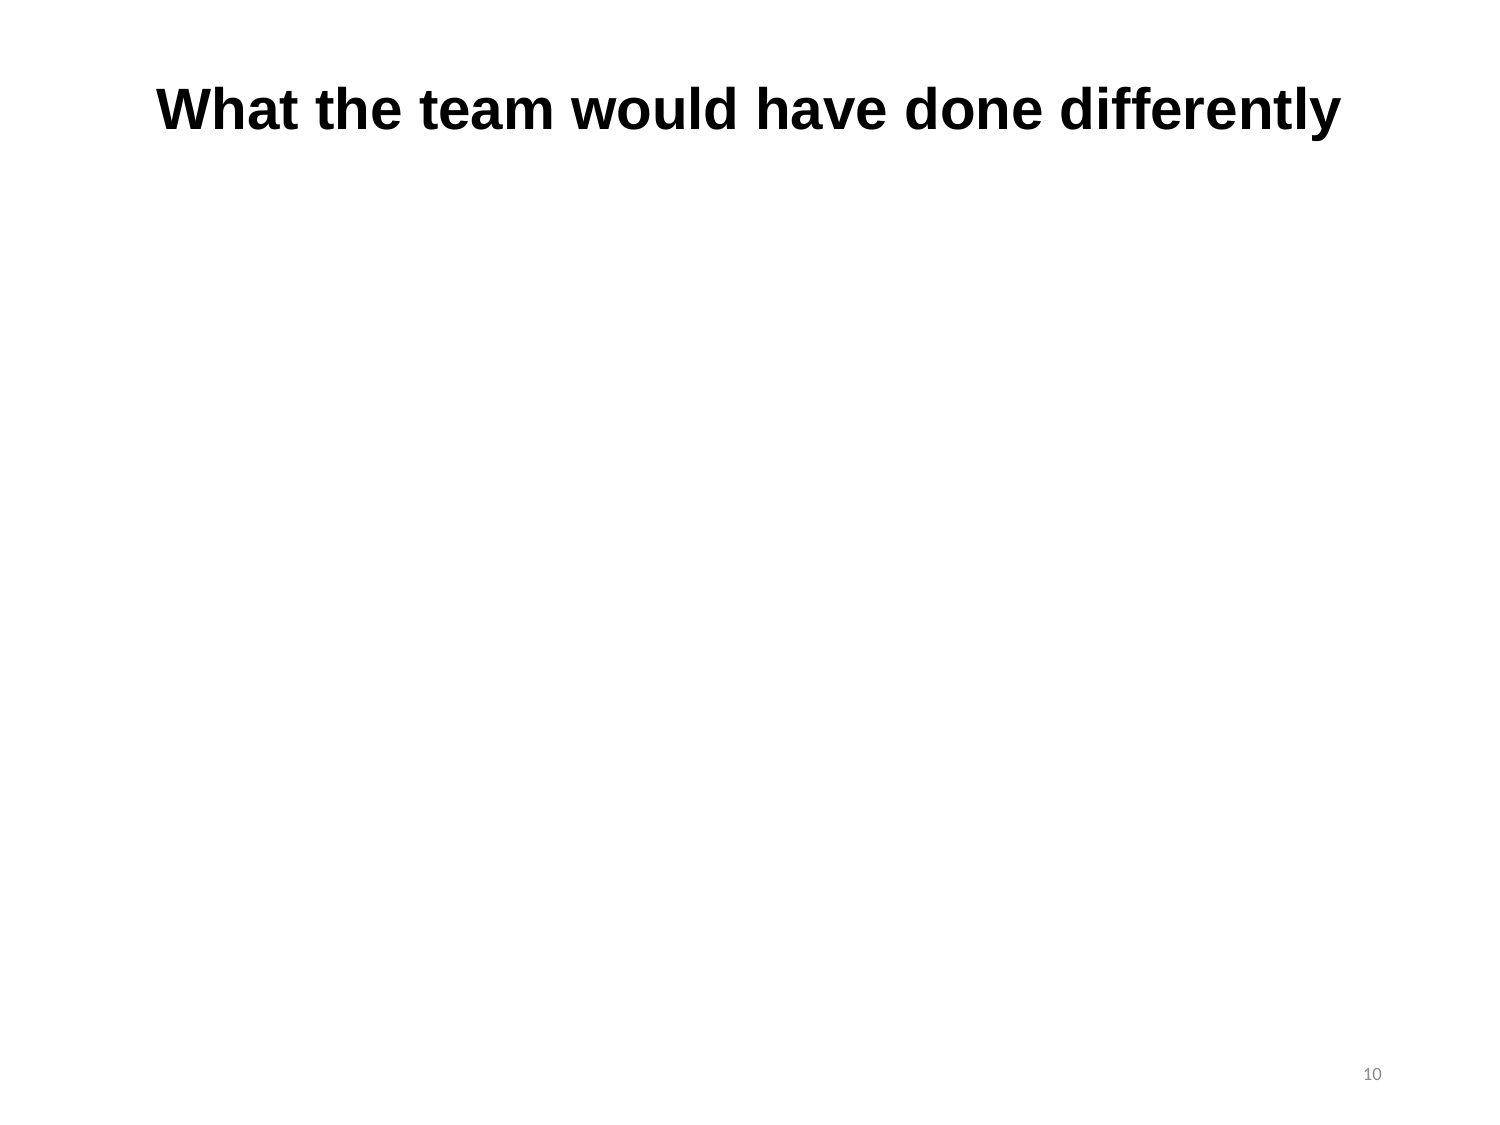

# What the team would have done differently
10